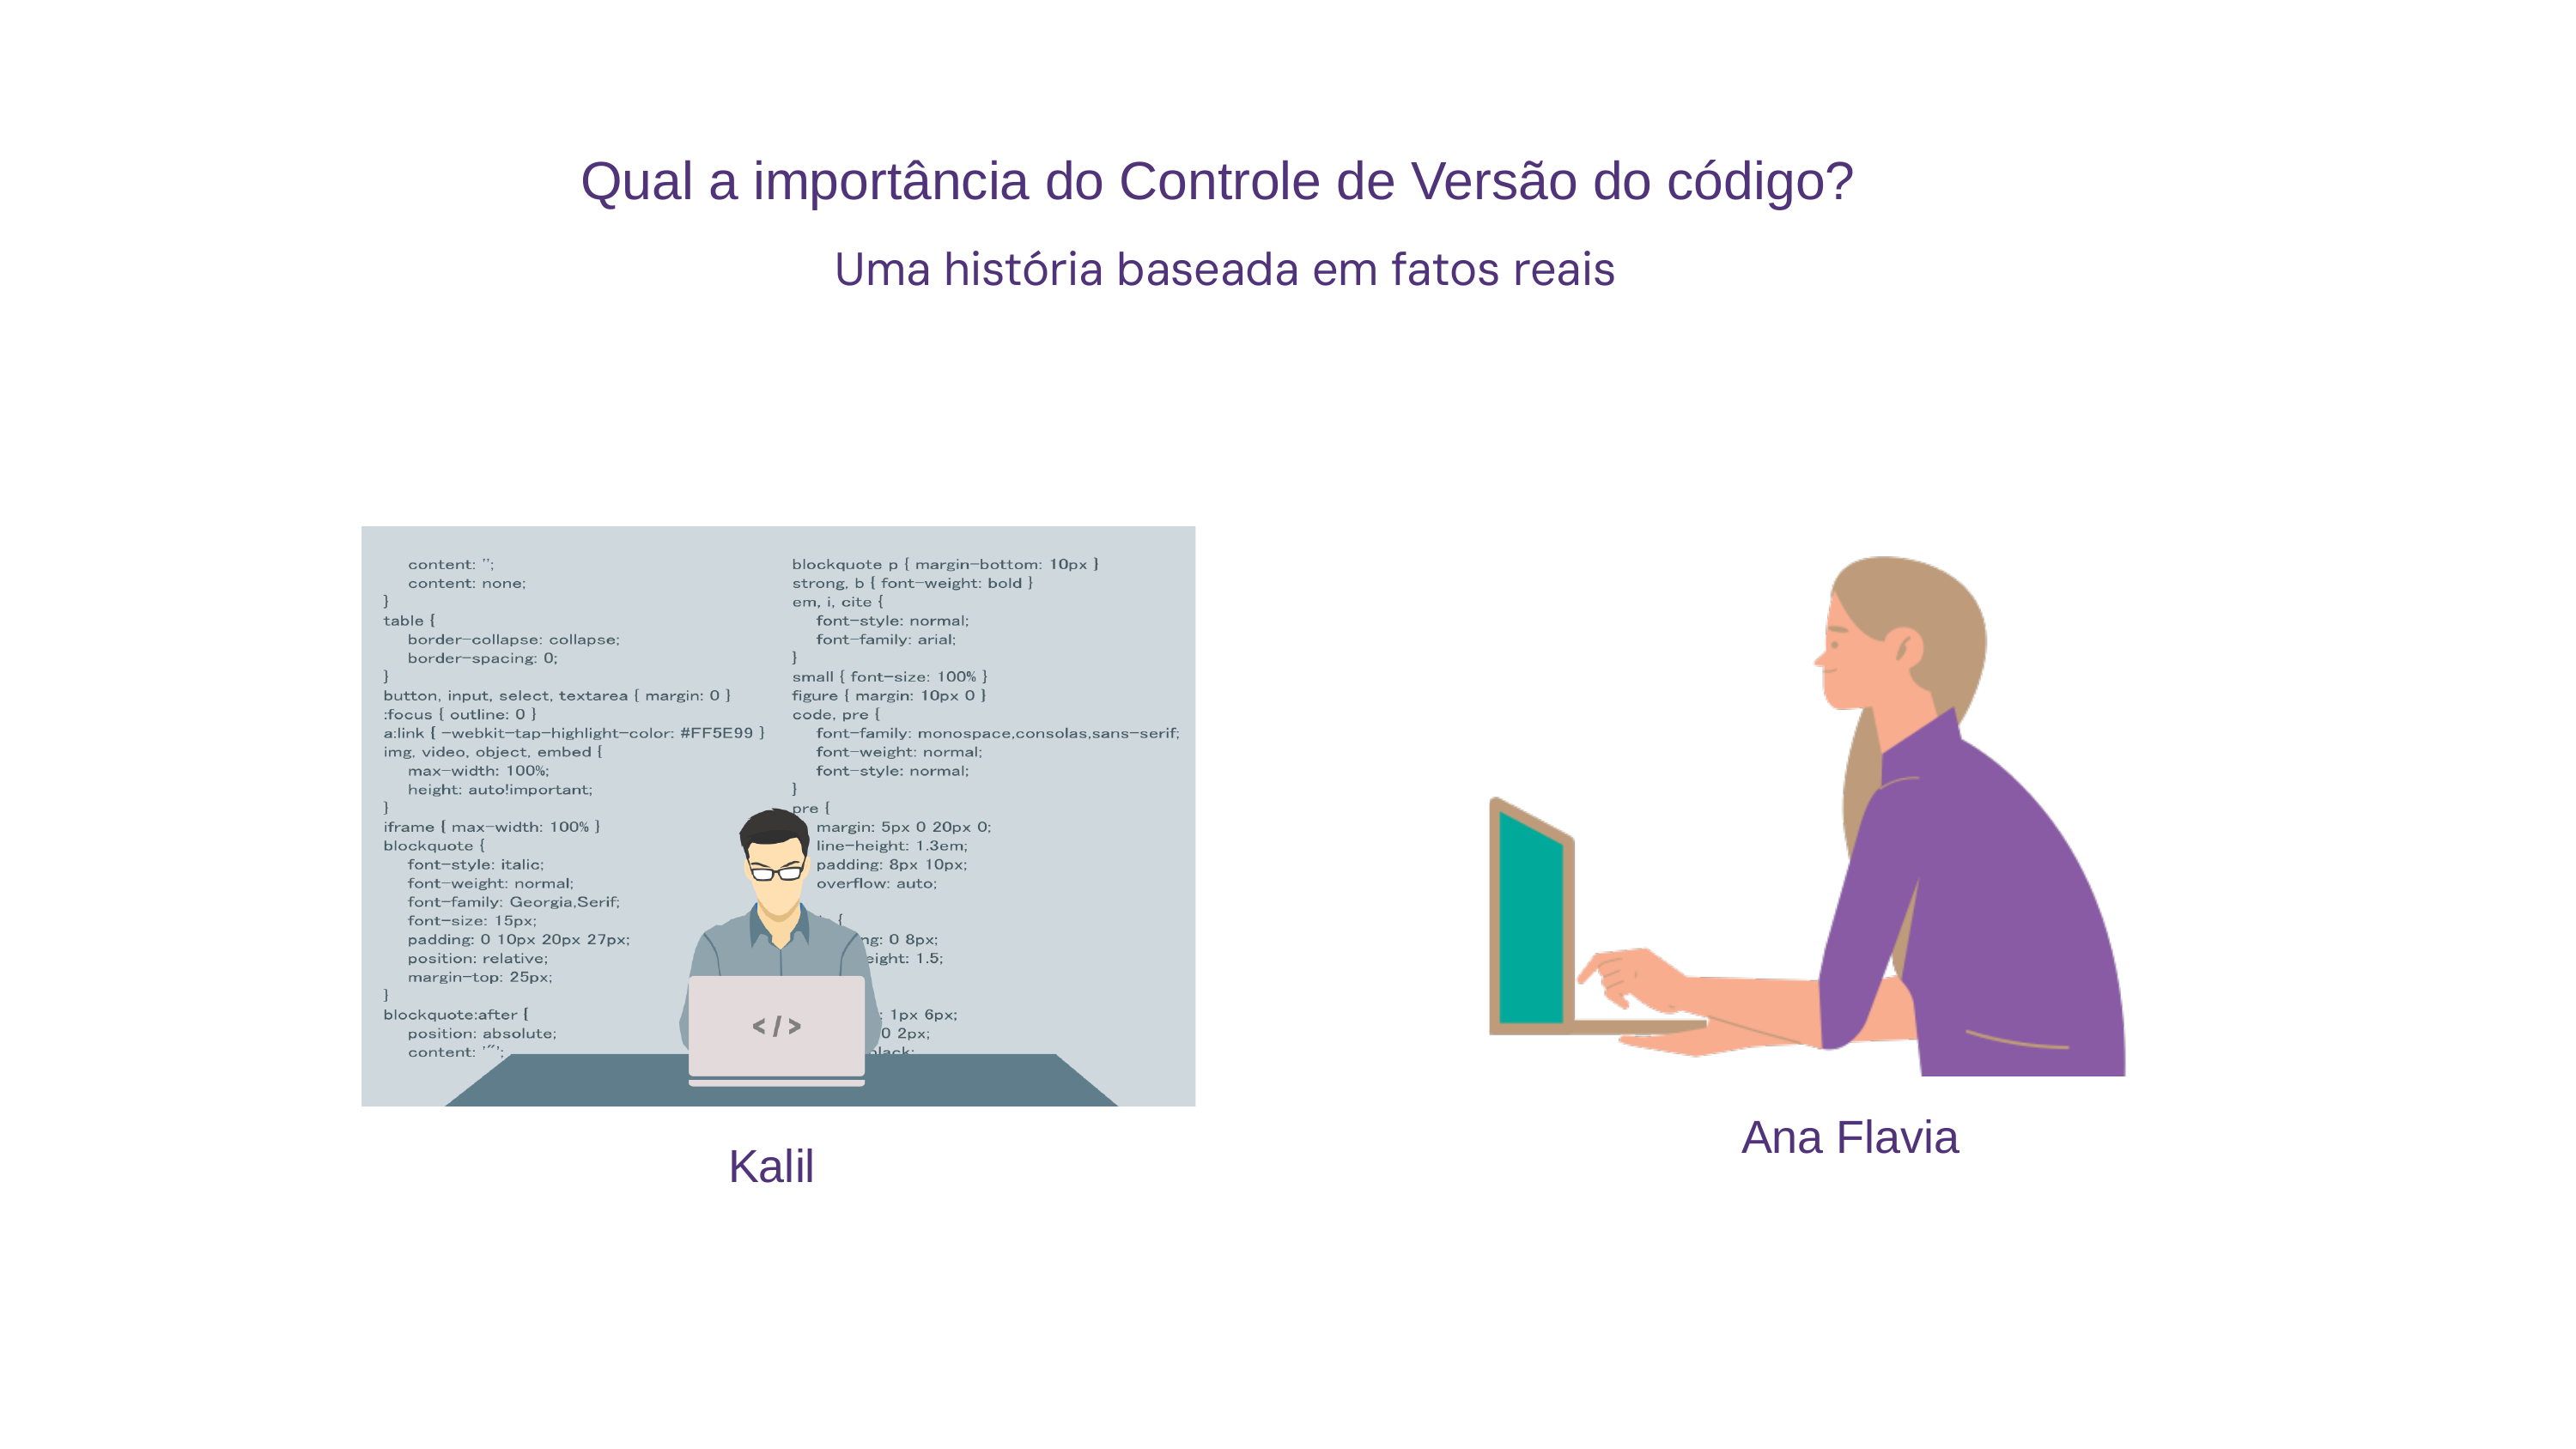

Qual a importância do Controle de Versão do código?

Uma história baseada em fatos reais

Ana Flavia
Kalil